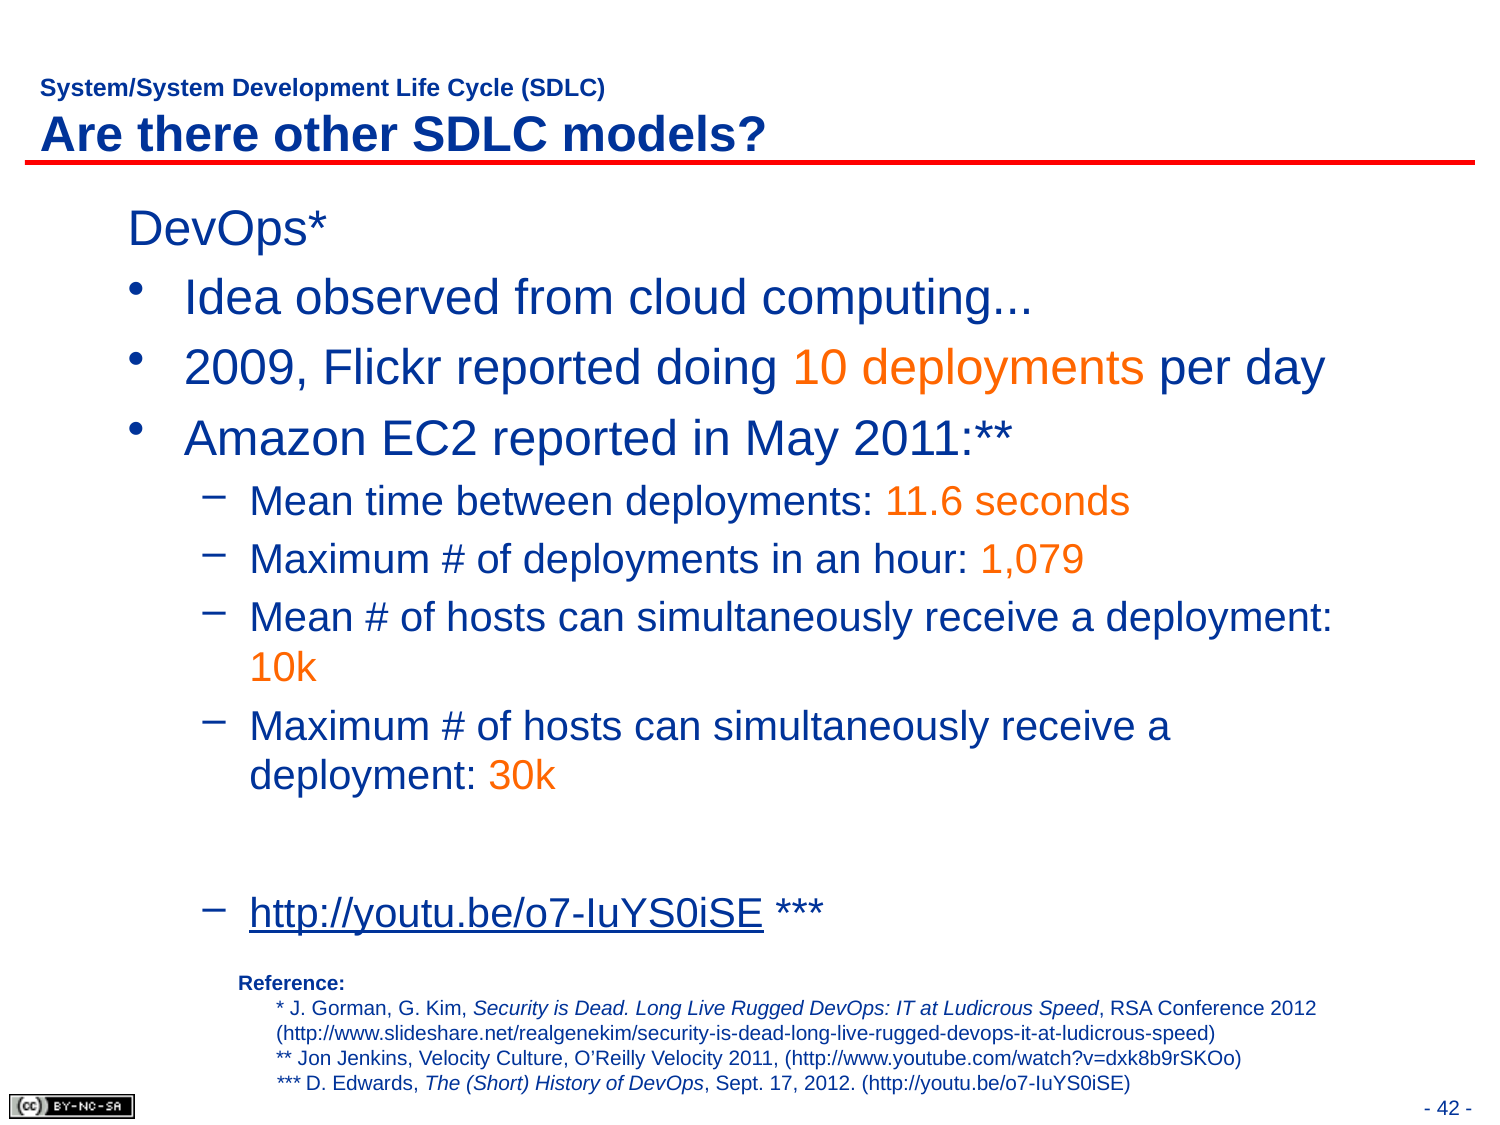

# System/System Development Life Cycle (SDLC) Are there other SDLC models?
DevOps*
Idea observed from cloud computing...
2009, Flickr reported doing 10 deployments per day
Amazon EC2 reported in May 2011:**
Mean time between deployments: 11.6 seconds
Maximum # of deployments in an hour: 1,079
Mean # of hosts can simultaneously receive a deployment: 10k
Maximum # of hosts can simultaneously receive a deployment: 30k

http://youtu.be/o7-IuYS0iSE ***
Reference:
* J. Gorman, G. Kim, Security is Dead. Long Live Rugged DevOps: IT at Ludicrous Speed, RSA Conference 2012 (http://www.slideshare.net/realgenekim/security-is-dead-long-live-rugged-devops-it-at-ludicrous-speed)
** Jon Jenkins, Velocity Culture, O’Reilly Velocity 2011, (http://www.youtube.com/watch?v=dxk8b9rSKOo)
*** D. Edwards, The (Short) History of DevOps, Sept. 17, 2012. (http://youtu.be/o7-IuYS0iSE)
- 42 -